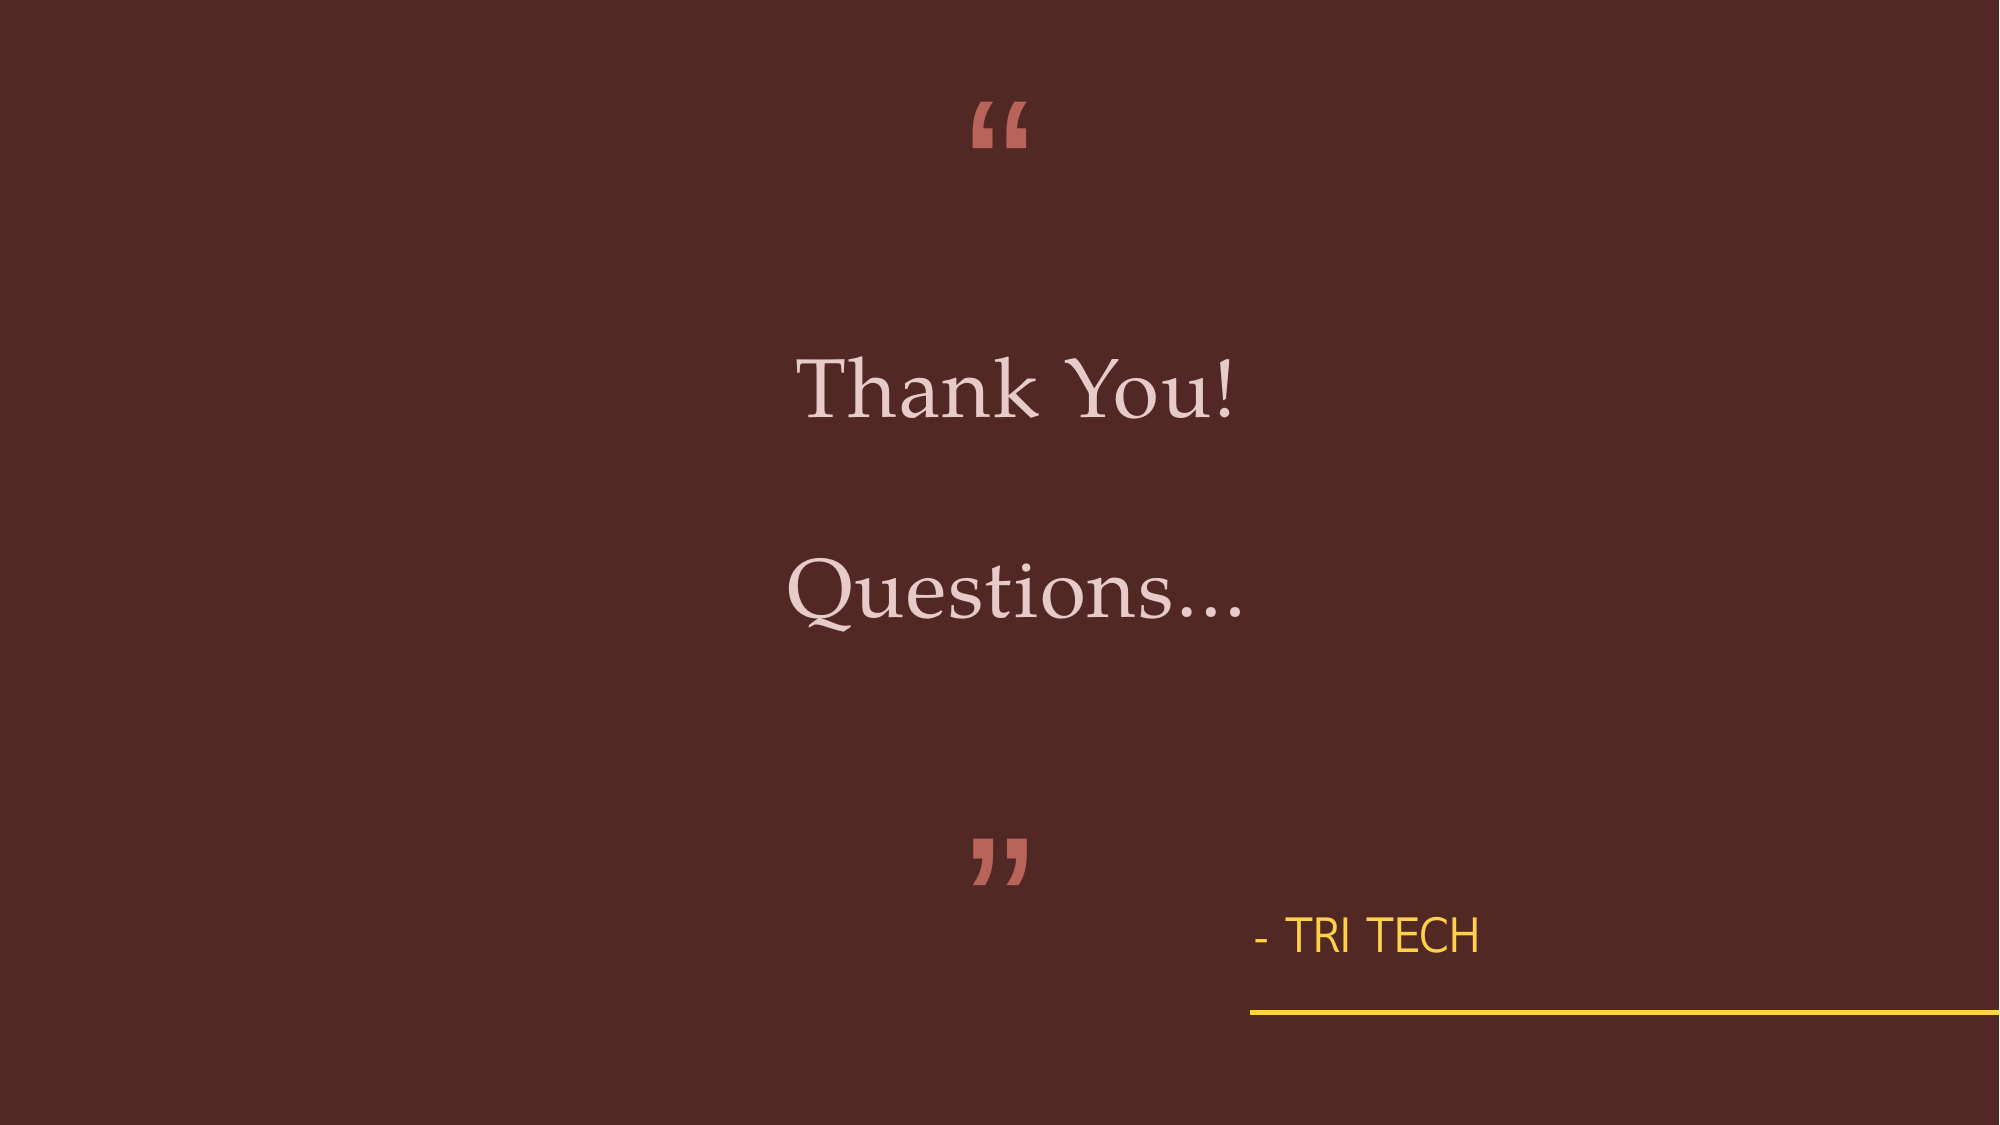

“
# Thank You! Questions…
”
- TRI TECH